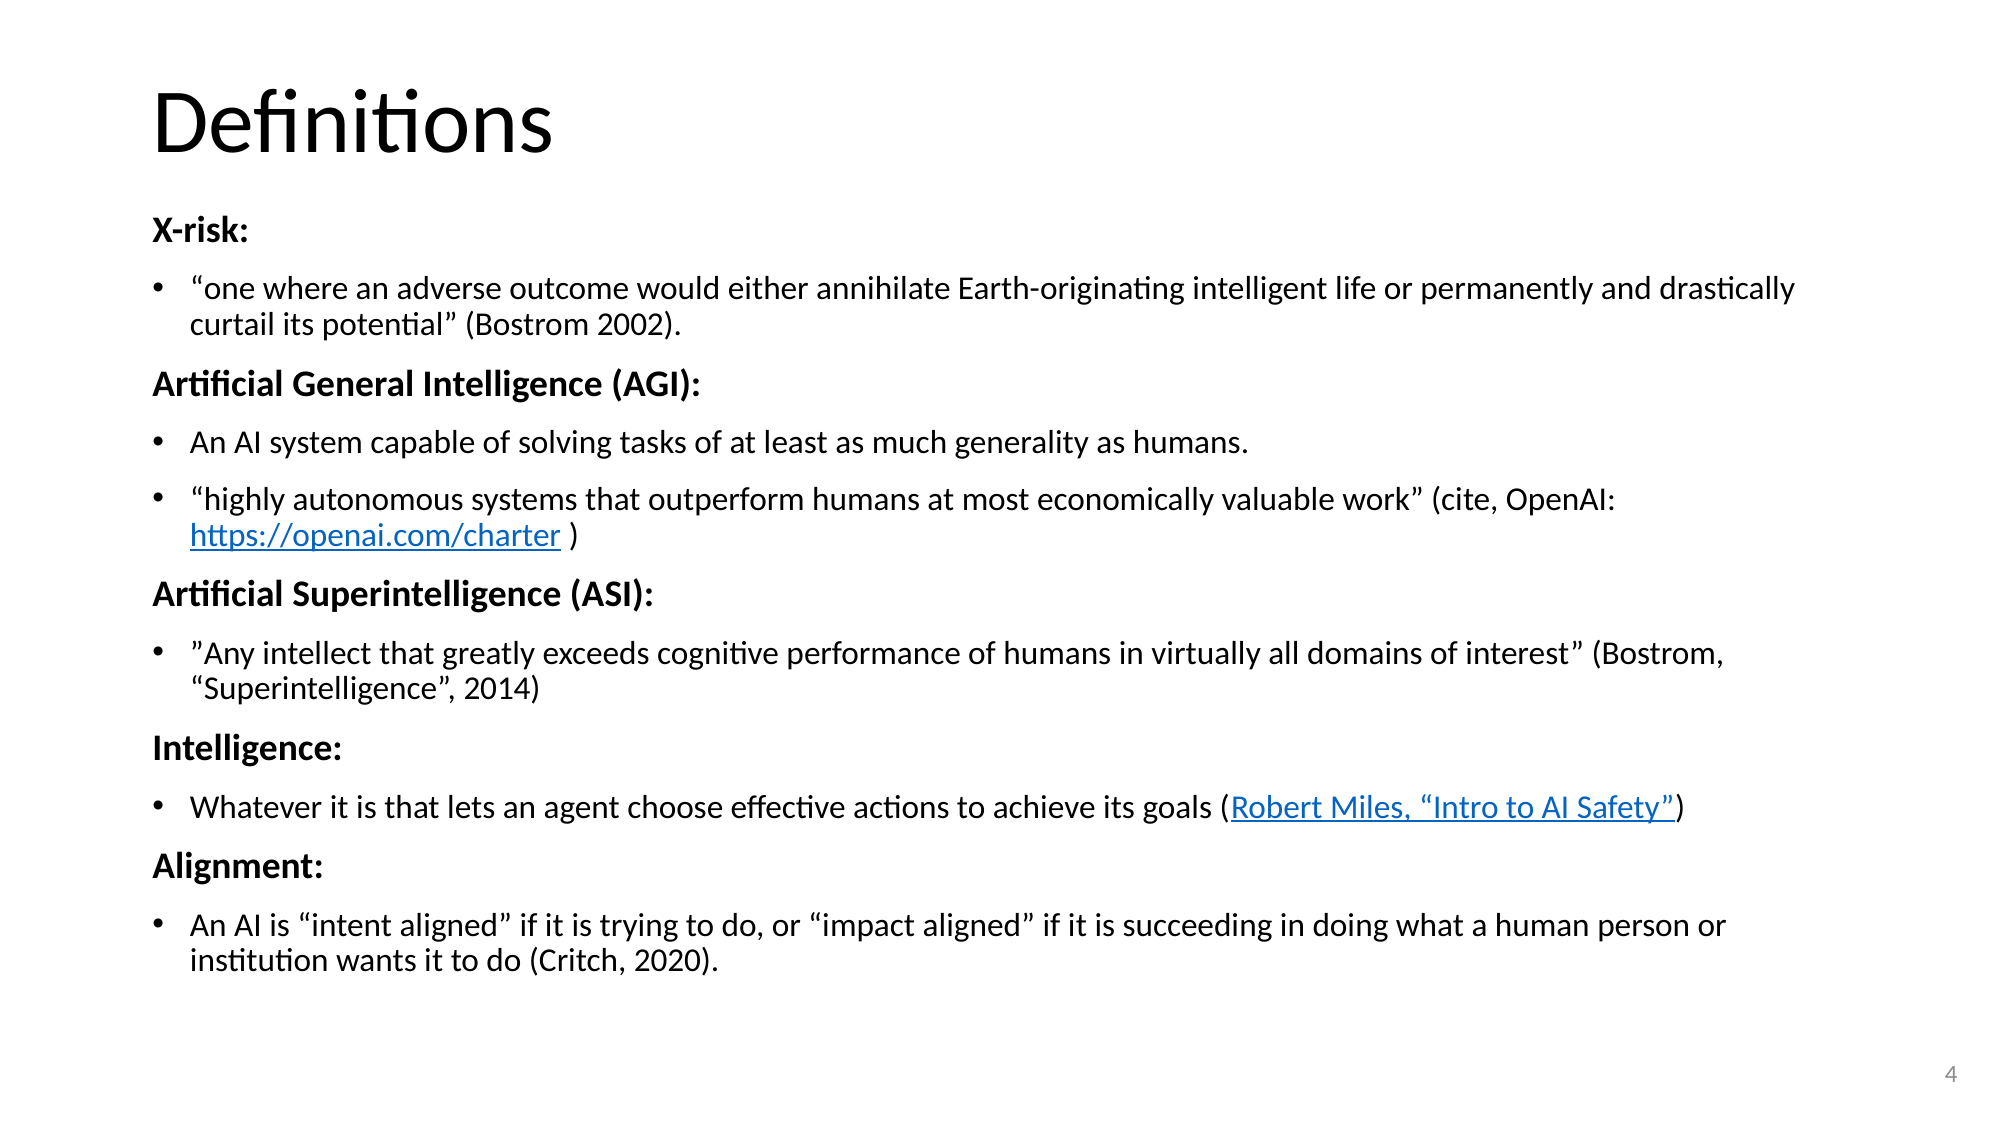

# Definitions
X-risk:
“one where an adverse outcome would either annihilate Earth-originating intelligent life or permanently and drastically curtail its potential” (Bostrom 2002).
Artificial General Intelligence (AGI):
An AI system capable of solving tasks of at least as much generality as humans.
“highly autonomous systems that outperform humans at most economically valuable work” (cite, OpenAI: https://openai.com/charter )
Artificial Superintelligence (ASI):
”Any intellect that greatly exceeds cognitive performance of humans in virtually all domains of interest” (Bostrom, “Superintelligence”, 2014)
Intelligence:
Whatever it is that lets an agent choose effective actions to achieve its goals (Robert Miles, “Intro to AI Safety”)
Alignment:
An AI is “intent aligned” if it is trying to do, or “impact aligned” if it is succeeding in doing what a human person or institution wants it to do (Critch, 2020).
4